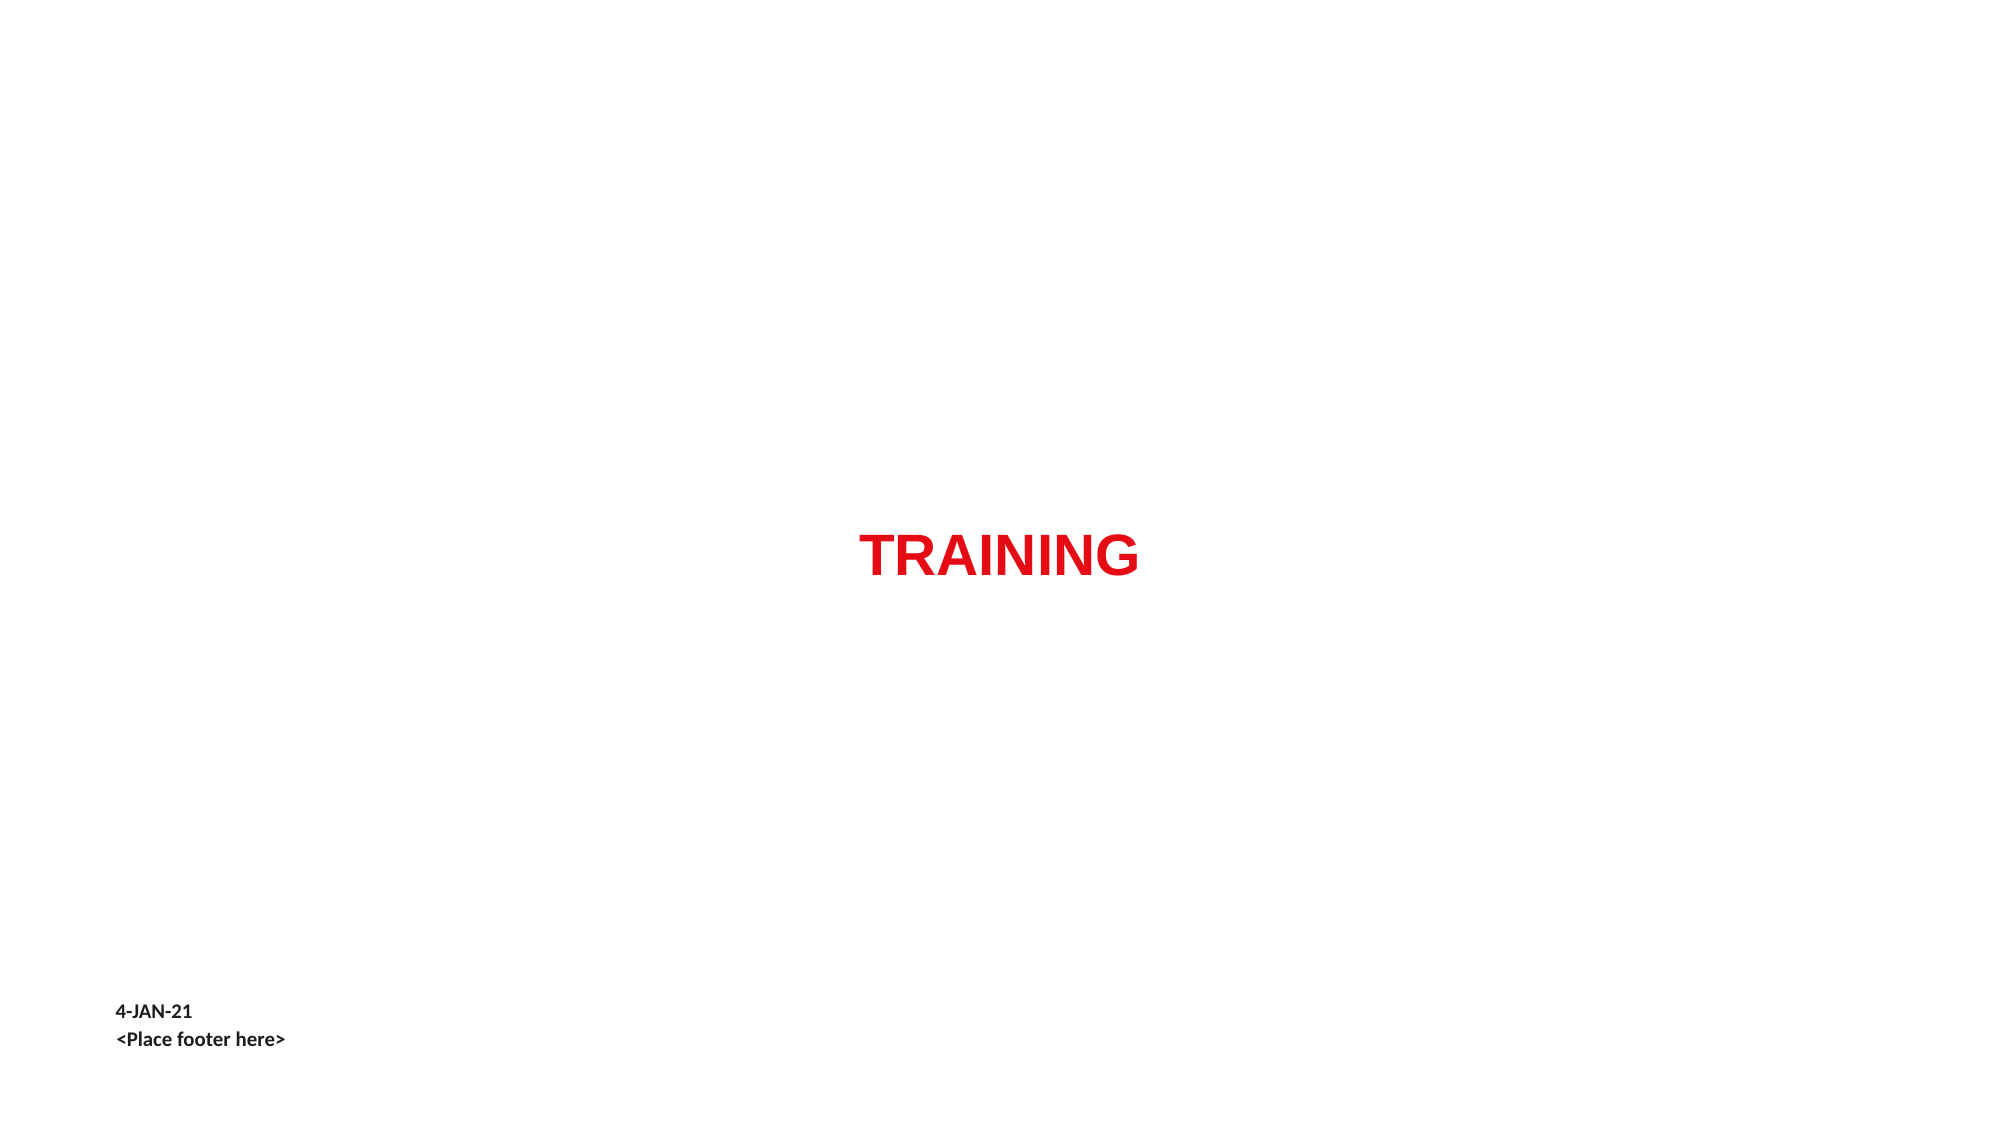

# Training
4-Jan-21
<Place footer here>
23